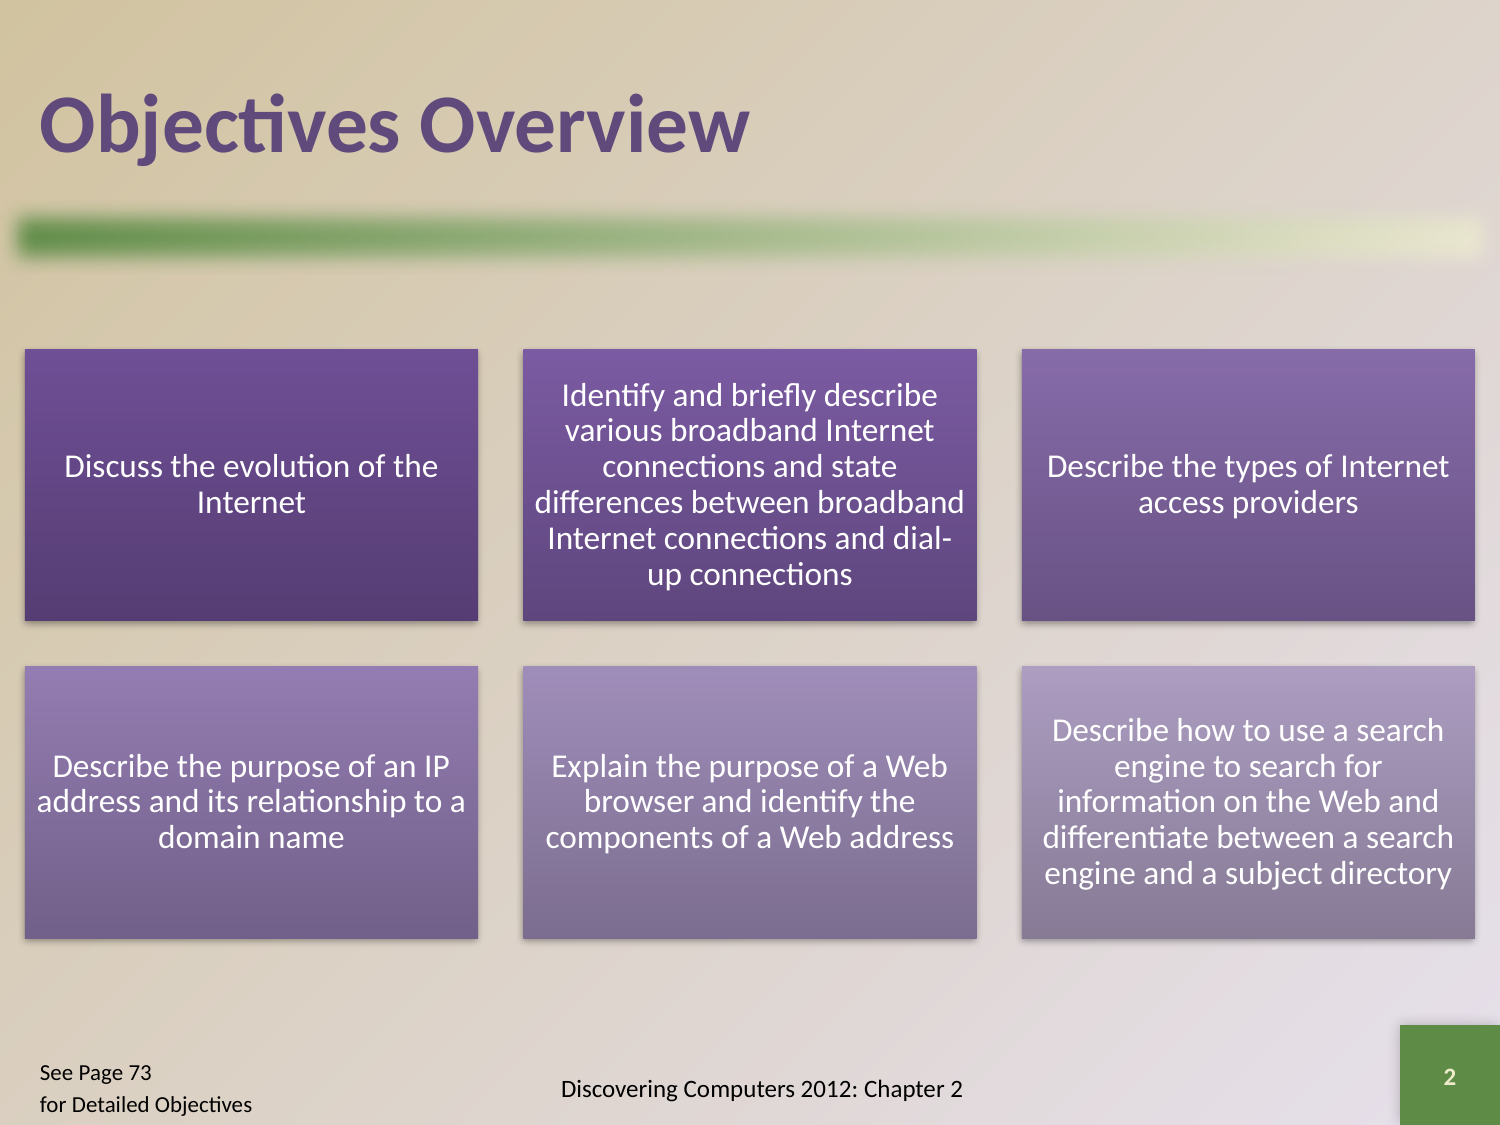

# Objectives Overview
Discuss the evolution of the Internet
Identify and briefly describe various broadband Internet connections and state differences between broadband Internet connections and dial-up connections
Describe the types of Internet access providers
Describe the purpose of an IP address and its relationship to a domain name
Explain the purpose of a Web browser and identify the components of a Web address
Describe how to use a search engine to search for information on the Web and differentiate between a search engine and a subject directory
2
See Page 73
for Detailed Objectives
Discovering Computers 2012: Chapter 2